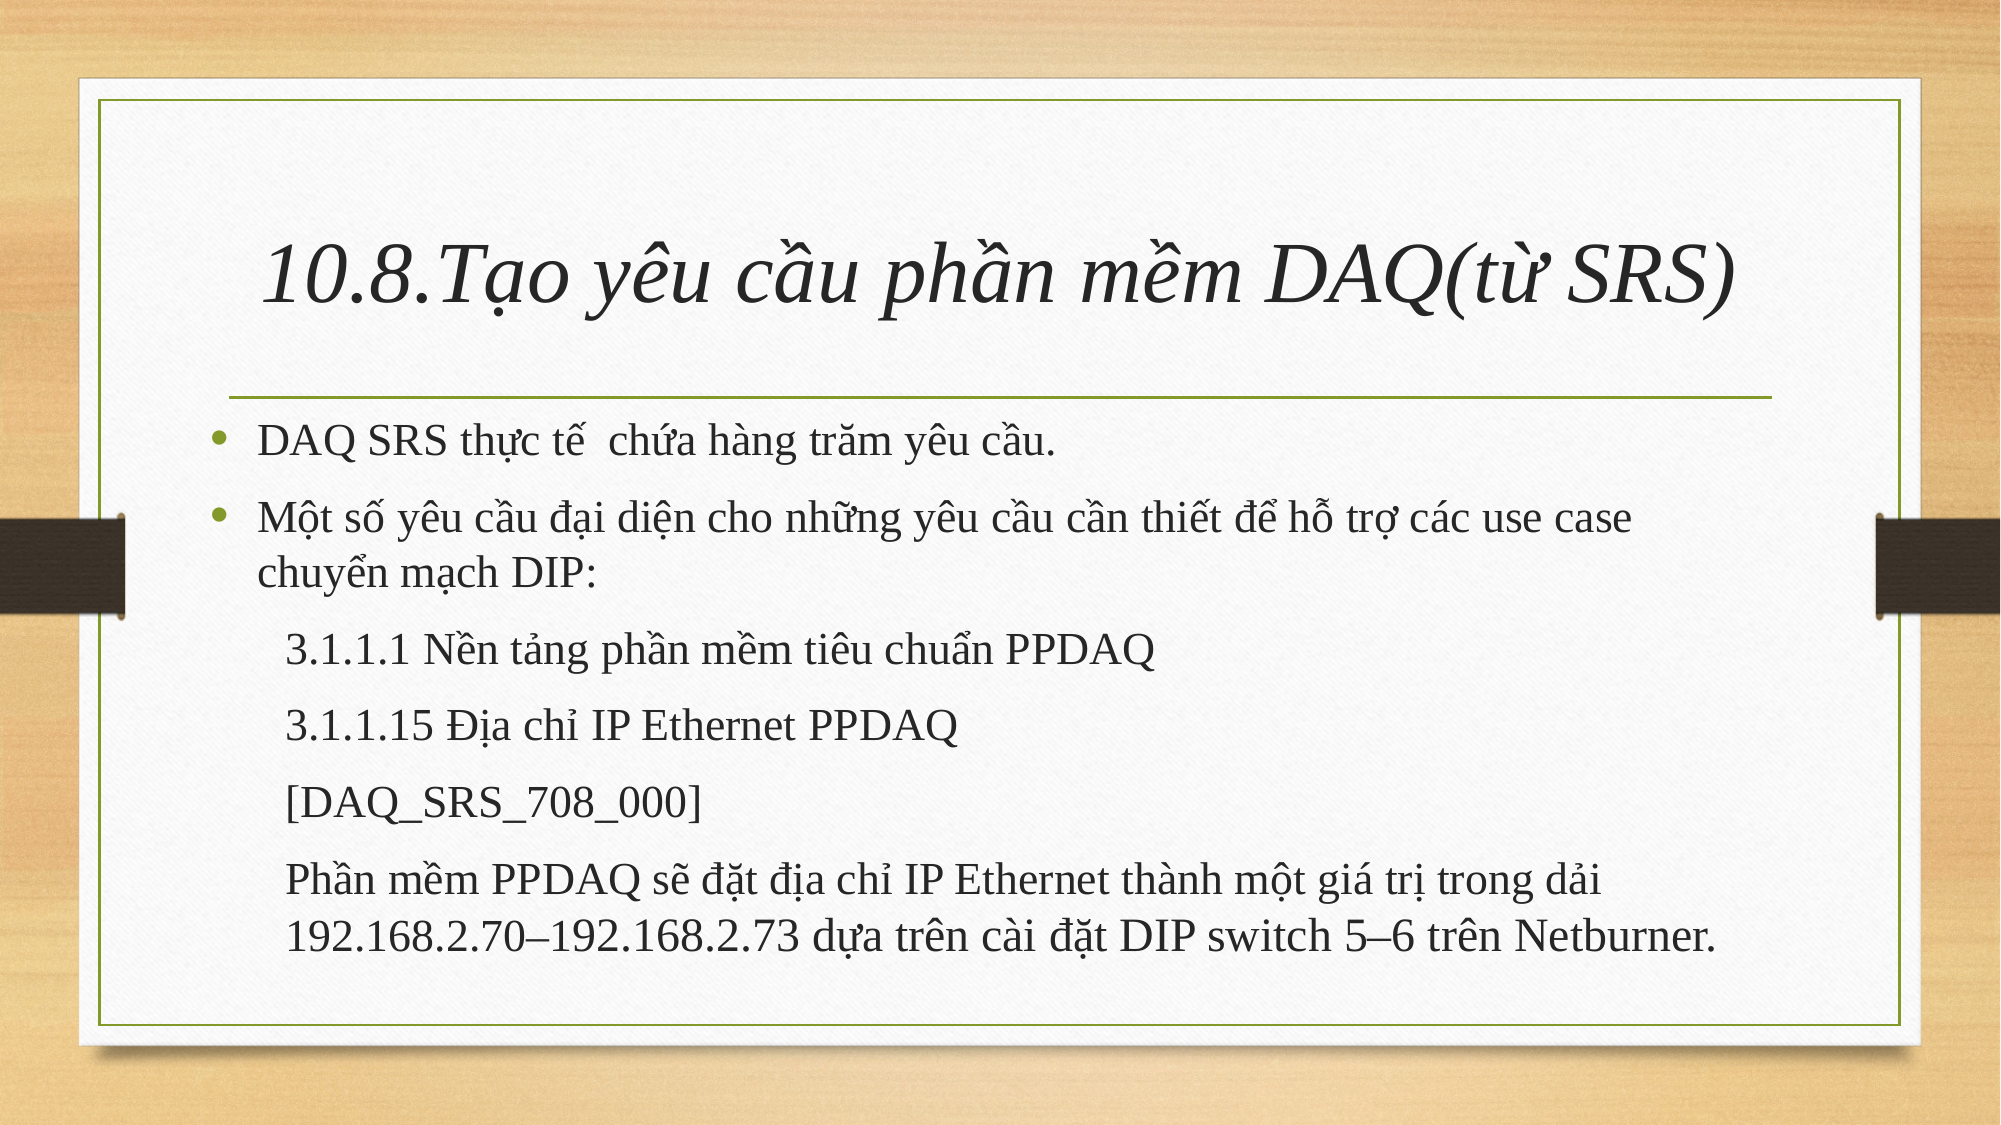

# 10.8.Tạo yêu cầu phần mềm DAQ(từ SRS)
DAQ SRS thực tế  chứa hàng trăm yêu cầu.
Một số yêu cầu đại diện cho những yêu cầu cần thiết để hỗ trợ các use case chuyển mạch DIP:
3.1.1.1 Nền tảng phần mềm tiêu chuẩn PPDAQ
3.1.1.15 Địa chỉ IP Ethernet PPDAQ
[DAQ_SRS_708_000]
Phần mềm PPDAQ sẽ đặt địa chỉ IP Ethernet thành một giá trị trong dải 192.168.2.70–192.168.2.73 dựa trên cài đặt DIP switch 5–6 trên Netburner.